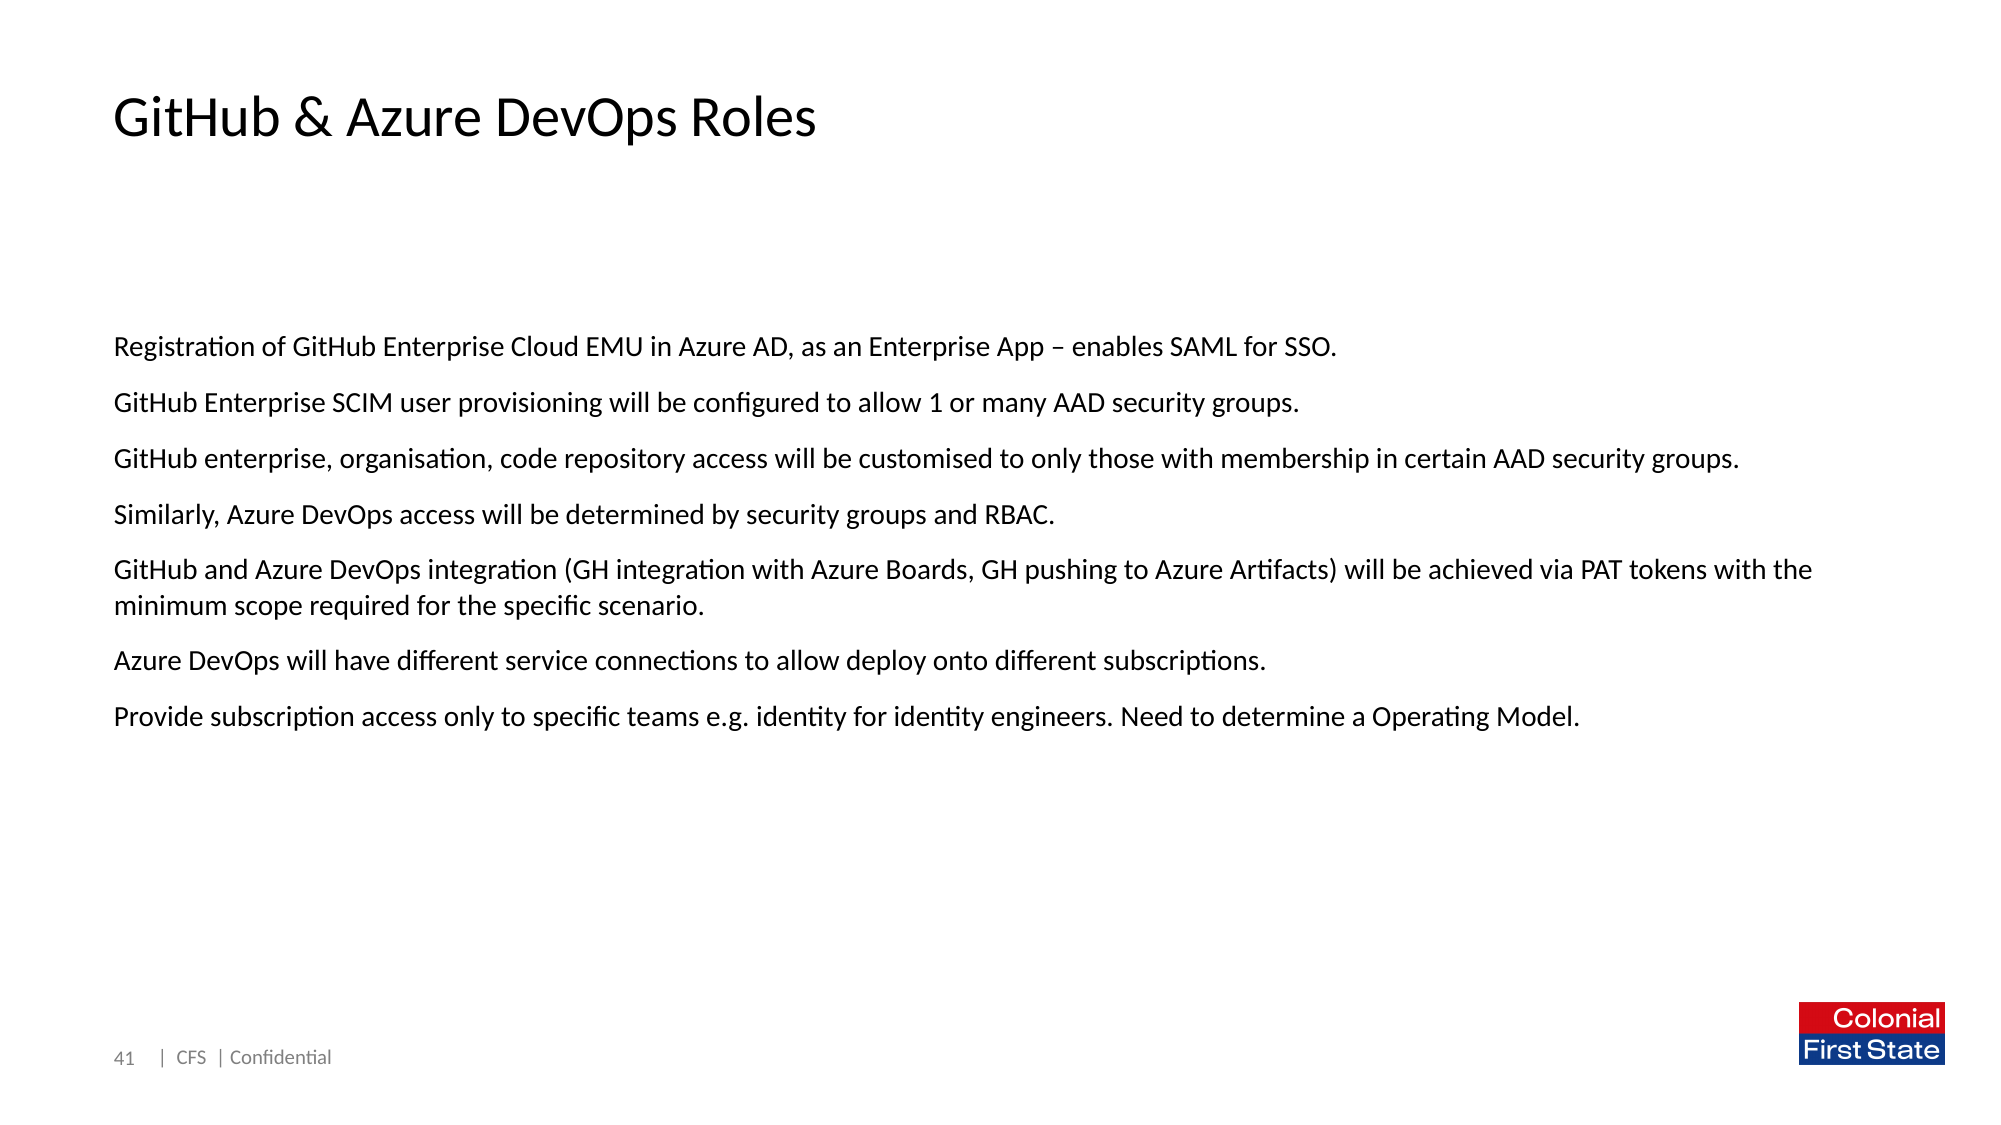

# GitHub & Azure DevOps Roles

Registration of GitHub Enterprise Cloud EMU in Azure AD, as an Enterprise App – enables SAML for SSO.
GitHub Enterprise SCIM user provisioning will be configured to allow 1 or many AAD security groups.
GitHub enterprise, organisation, code repository access will be customised to only those with membership in certain AAD security groups.
Similarly, Azure DevOps access will be determined by security groups and RBAC.
GitHub and Azure DevOps integration (GH integration with Azure Boards, GH pushing to Azure Artifacts) will be achieved via PAT tokens with the minimum scope required for the specific scenario.
Azure DevOps will have different service connections to allow deploy onto different subscriptions.
Provide subscription access only to specific teams e.g. identity for identity engineers. Need to determine a Operating Model.
41